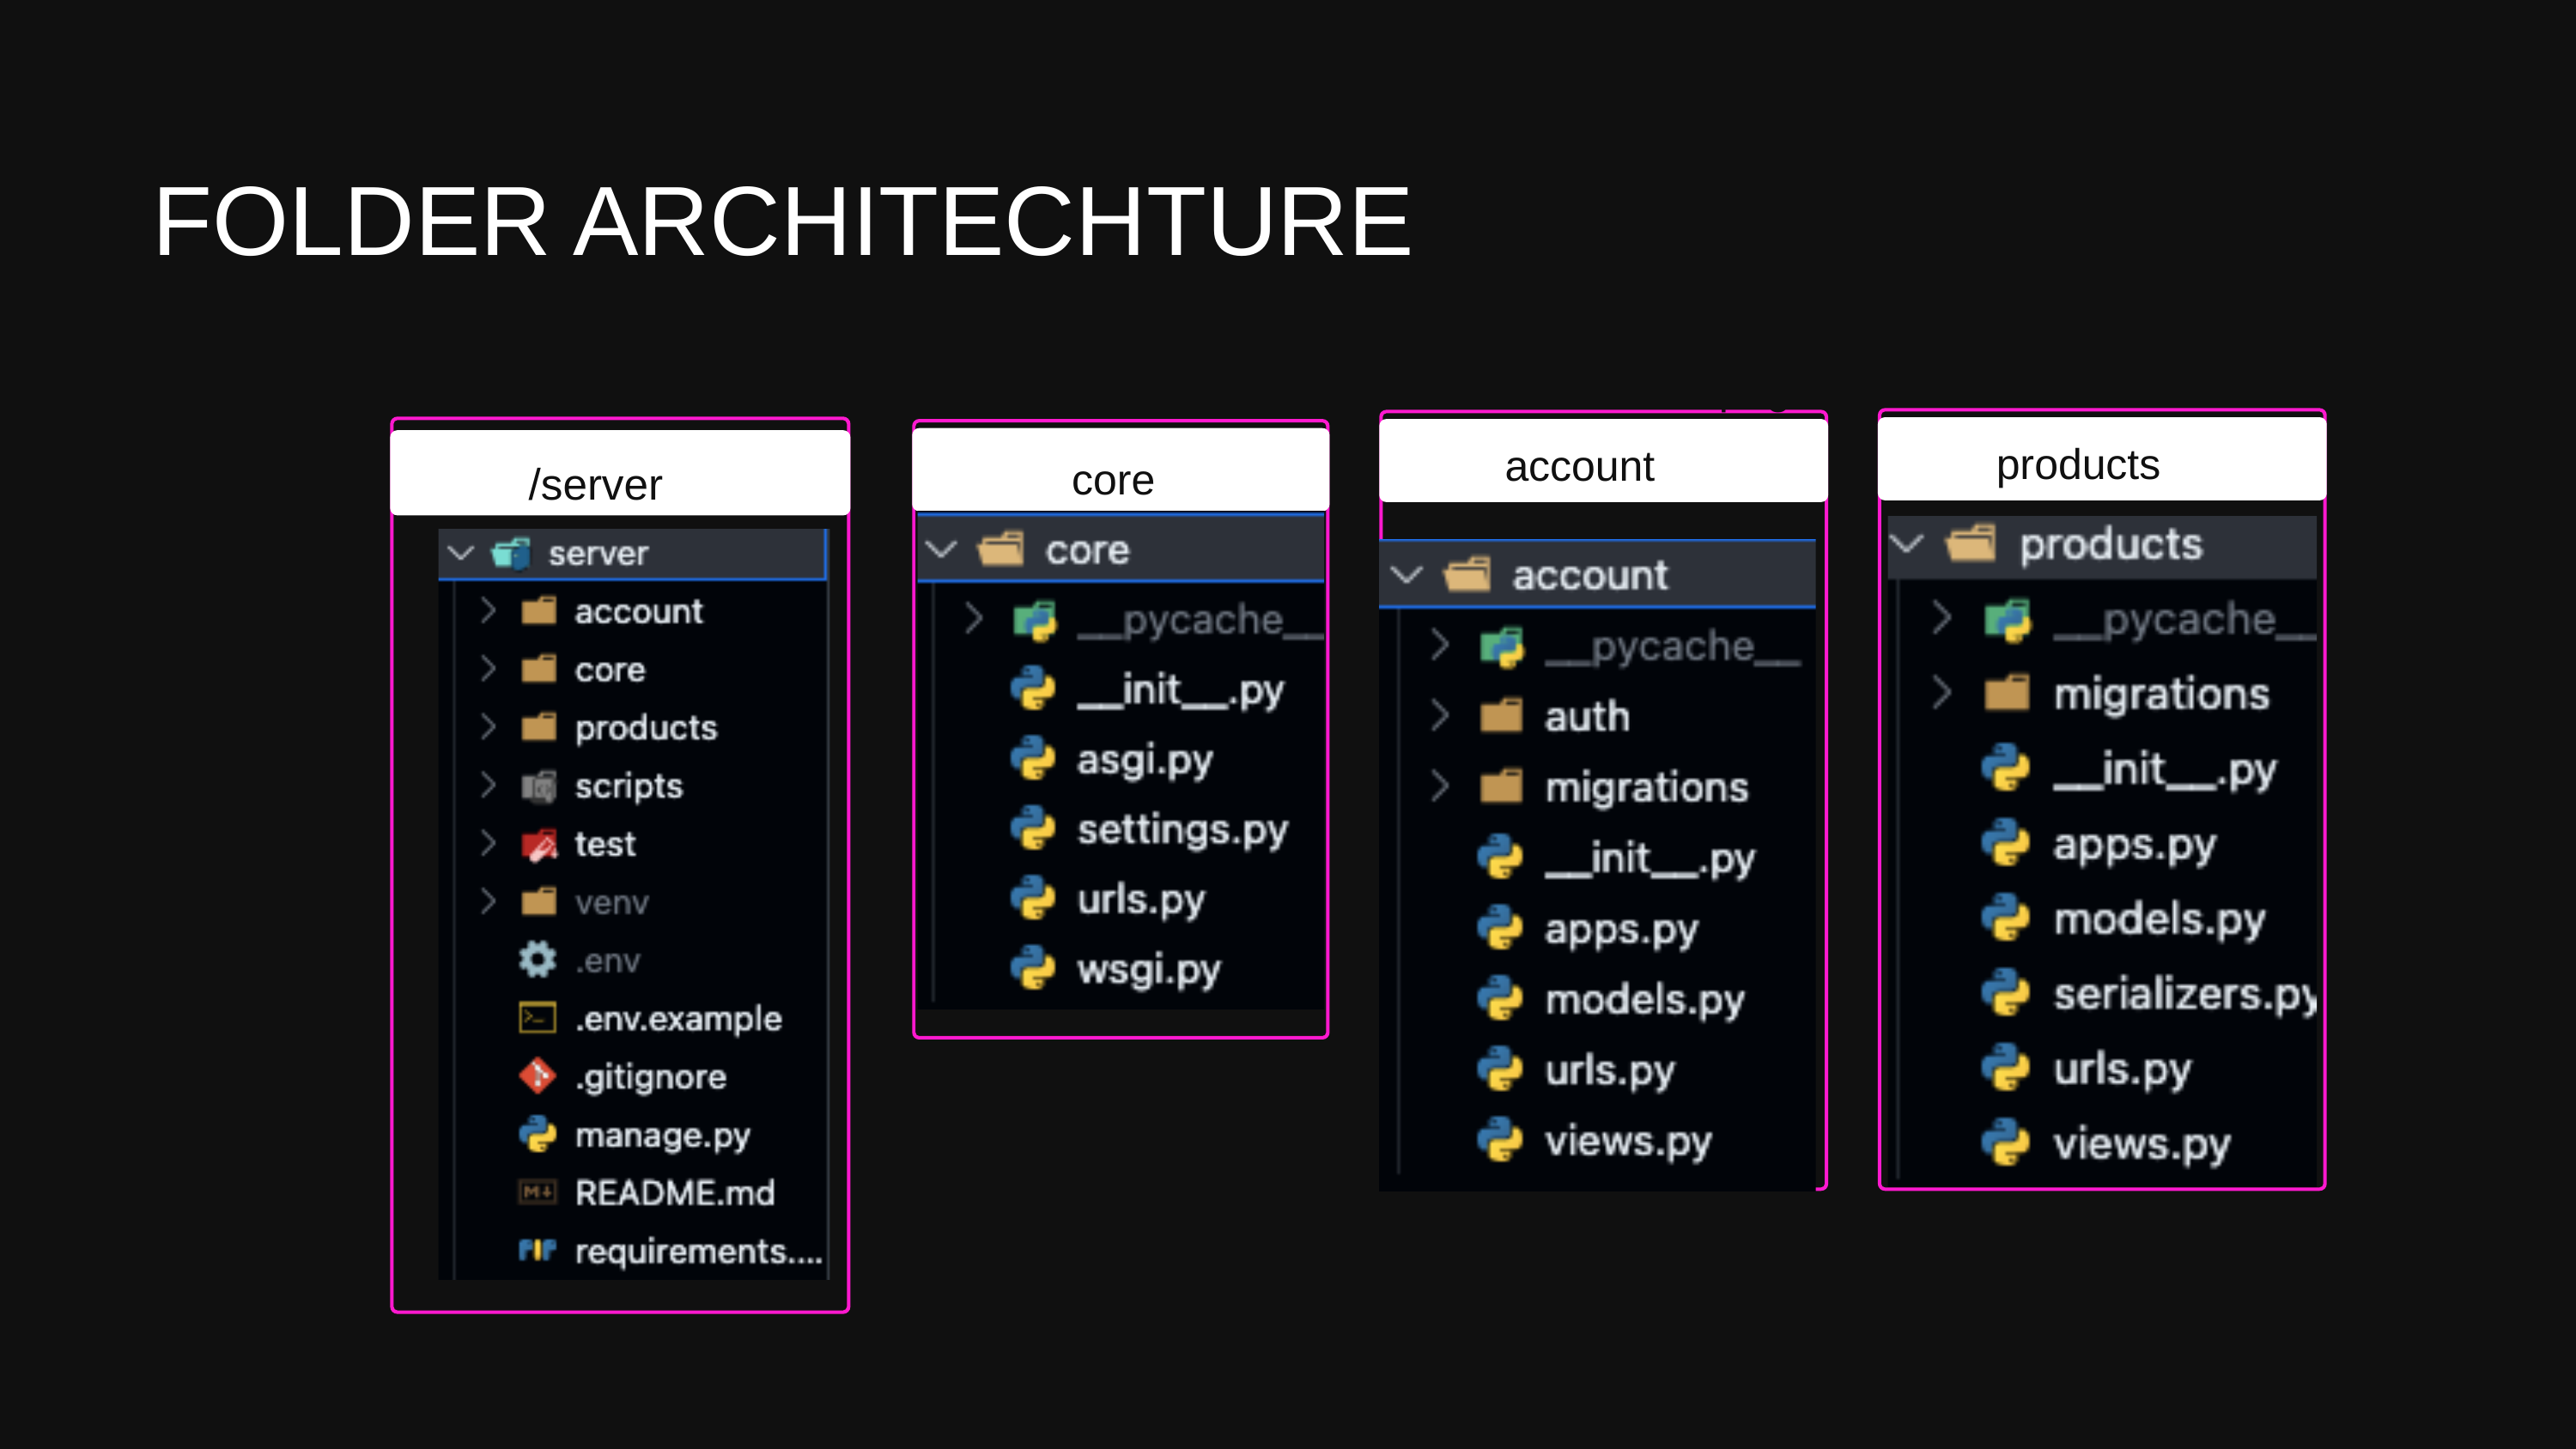

FOLDER ARCHITECHTURE
pages

products

/server

account

core